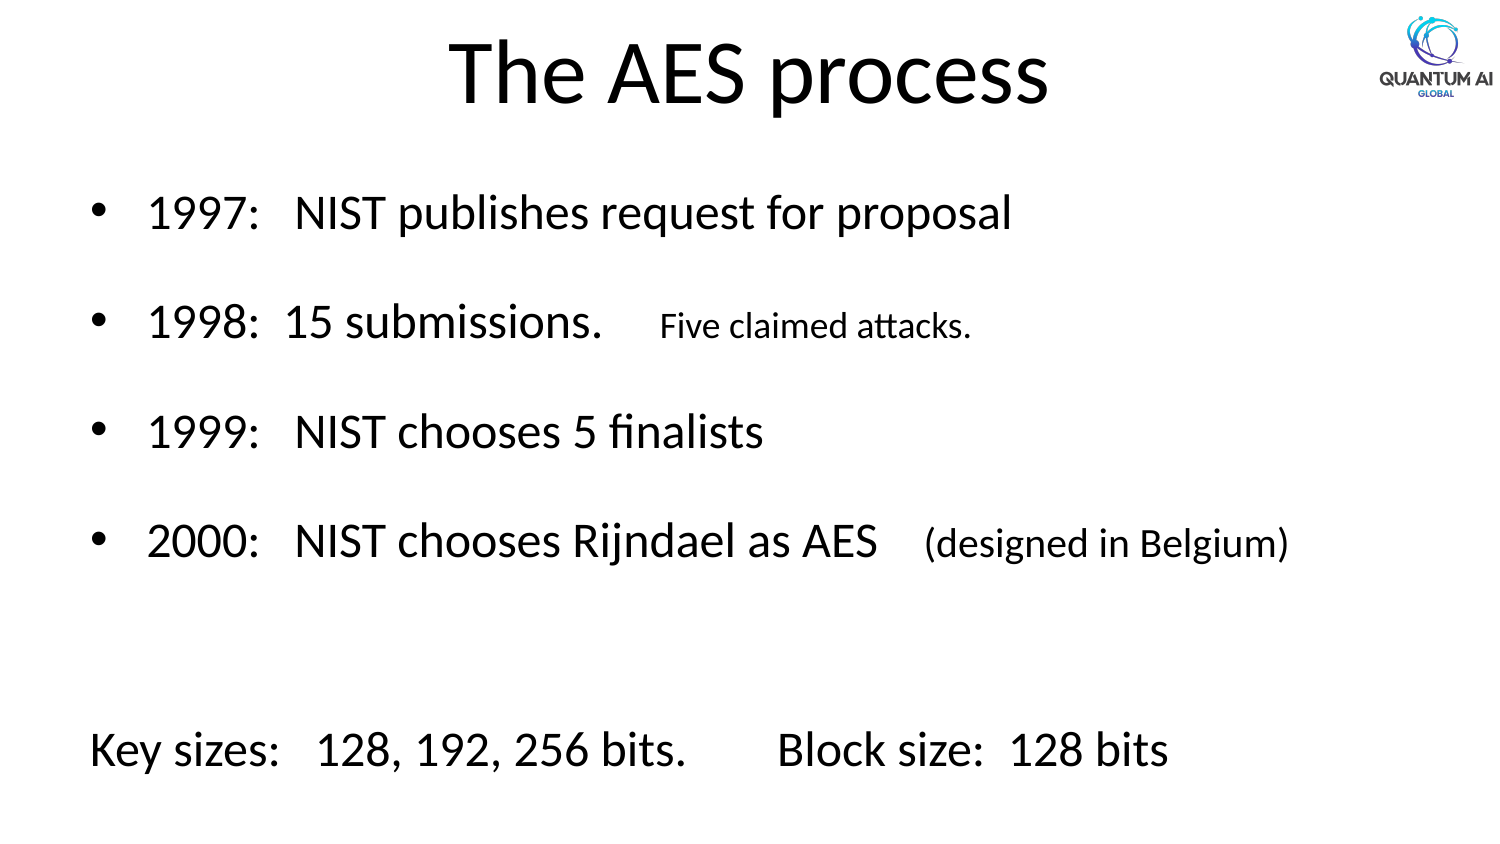

# The AES process
1997:   NIST publishes request for proposal
1998:  15 submissions.     Five claimed attacks.
1999:   NIST chooses 5 finalists
2000:   NIST chooses Rijndael as AES    (designed in Belgium)

Key sizes:   128, 192, 256 bits.        Block size:  128 bits